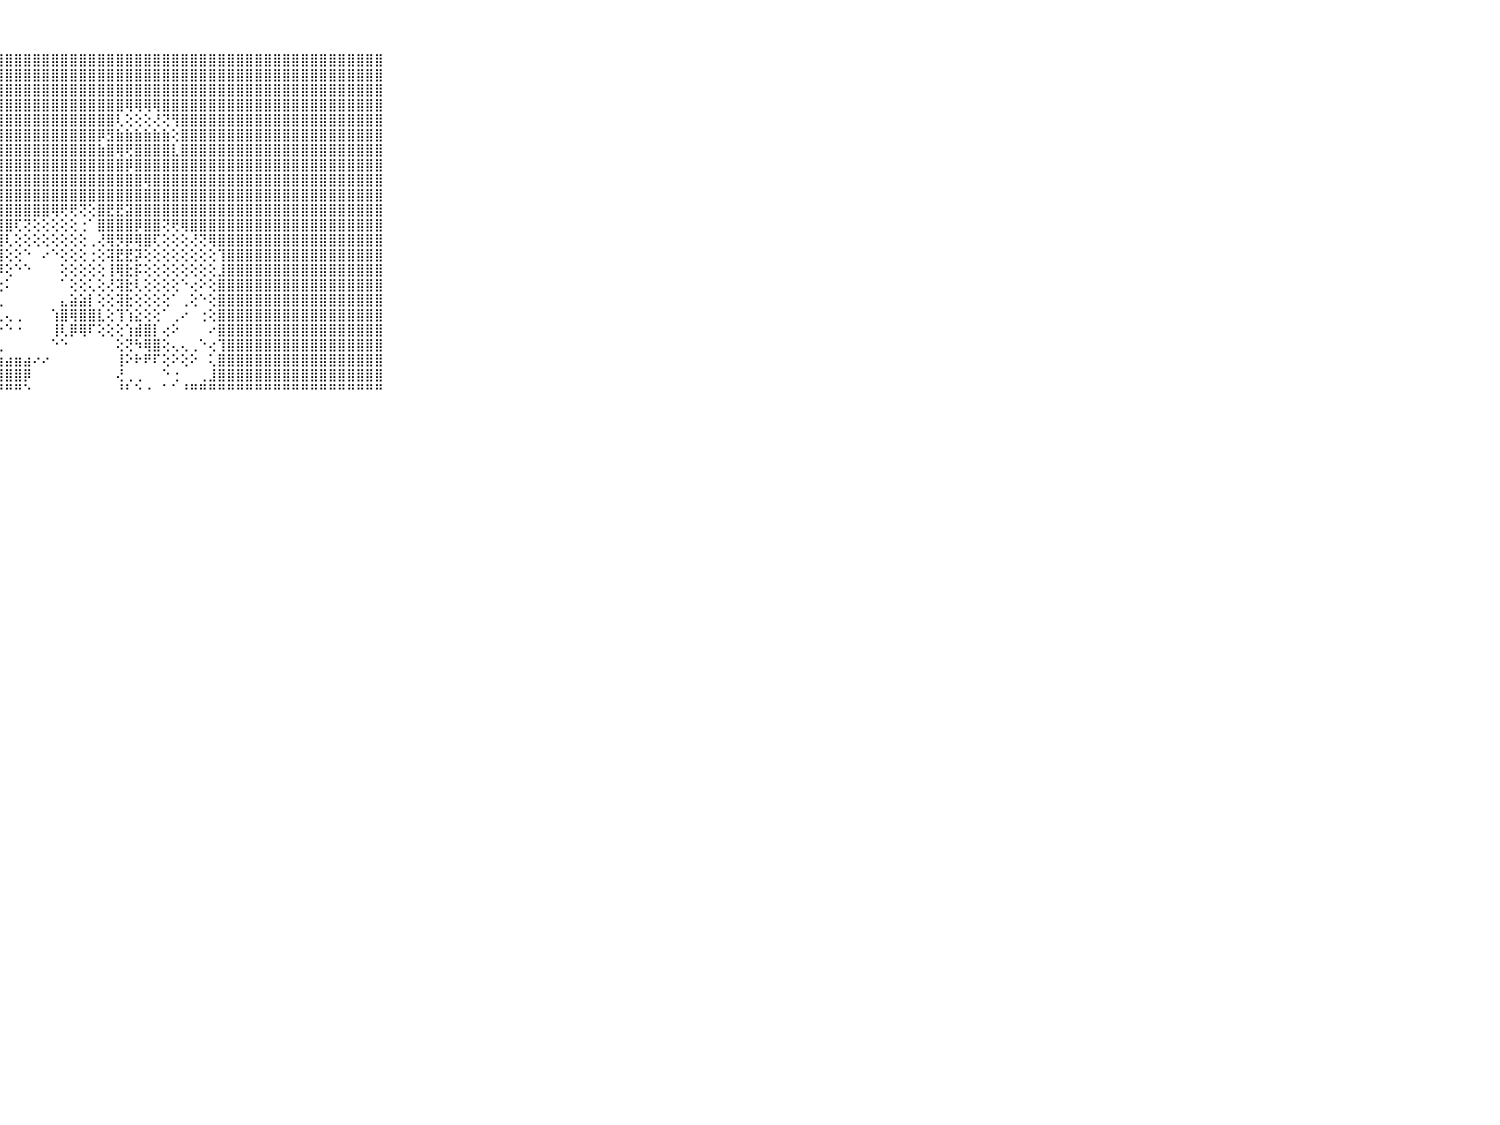

⠀⠀⠀⠀⠀⠀⠀⠀⠀⠀⠀⣿⣿⣿⣿⣿⣿⣿⣿⣿⣿⣿⣿⣿⣿⣿⣿⣿⣿⣿⣿⣿⣿⣿⣿⣿⣿⣿⣿⣿⣿⣿⣿⣿⣿⣿⣿⣿⣿⣿⣿⣿⣿⣿⣿⣿⣿⣿⣿⣿⣿⣿⣿⣿⣿⣿⣿⣿⣿⠀⠀⠀⠀⠀⠀⠀⠀⠀⠀⠀⠀
⠀⠀⠀⠀⠀⠀⠀⠀⠀⠀⠀⣿⣿⣿⣿⣿⣿⣿⣿⣿⣿⣿⣿⣿⣿⣿⣿⣿⣿⣿⣿⣿⣿⣿⣿⣿⣿⣿⣿⣿⣿⣿⣿⣿⣿⣿⣿⣿⣿⣿⣿⣿⣿⣿⣿⣿⣿⣿⣿⣿⣿⣿⣿⣿⣿⣿⣿⣿⣿⠀⠀⠀⠀⠀⠀⠀⠀⠀⠀⠀⠀
⠀⠀⠀⠀⠀⠀⠀⠀⠀⠀⠀⣿⣿⣿⣿⣿⣿⣿⣿⣿⣿⣿⣿⣿⣿⣿⣿⣿⣿⣿⣿⣿⣿⣿⣿⣿⣿⣿⣿⣿⣿⣿⣿⣿⣿⣿⣿⣿⣿⣿⣿⣿⣿⣿⣿⣿⣿⣿⣿⣿⣿⣿⣿⣿⣿⣿⣿⣿⣿⠀⠀⠀⠀⠀⠀⠀⠀⠀⠀⠀⠀
⠀⠀⠀⠀⠀⠀⠀⠀⠀⠀⠀⣿⣿⣿⣿⣿⣿⣿⣿⣿⣿⣿⣿⣿⣿⣿⣿⣿⣿⣿⣿⣿⣿⣿⣿⣿⣿⣿⣿⣿⣿⢿⢿⢿⢿⣿⣿⣿⣿⣿⣿⣿⣿⣿⣿⣿⣿⣿⣿⣿⣿⣿⣿⣿⣿⣿⣿⣿⣿⠀⠀⠀⠀⠀⠀⠀⠀⠀⠀⠀⠀
⠀⠀⠀⠀⠀⠀⠀⠀⠀⠀⠀⣿⣿⣿⣿⣿⣿⣿⣿⣿⣿⣿⣿⣿⣿⣿⣿⣿⣿⣿⣿⣿⣿⣿⣿⣿⣿⣿⣿⣿⢇⢕⢕⢕⢜⢝⢻⣿⣿⣿⣿⣿⣿⣿⣿⣿⣿⣿⣿⣿⣿⣿⣿⣿⣿⣿⣿⣿⣿⠀⠀⠀⠀⠀⠀⠀⠀⠀⠀⠀⠀
⠀⠀⠀⠀⠀⠀⠀⠀⠀⠀⠀⣿⣿⣿⣿⣿⣿⣿⣿⣿⣿⣿⣿⣿⣿⣿⣿⣿⣿⣿⣿⣿⣿⣿⣿⣿⣿⣿⡿⣻⣷⣷⣷⣷⣷⣷⢕⣿⣿⣿⣿⣿⣿⣿⣿⣿⣿⣿⣿⣿⣿⣿⣿⣿⣿⣿⣿⣿⣿⠀⠀⠀⠀⠀⠀⠀⠀⠀⠀⠀⠀
⠀⠀⠀⠀⠀⠀⠀⠀⠀⠀⠀⣿⣿⣿⣿⣿⣿⣿⣿⣿⣿⣿⣿⣿⣿⣿⣿⣿⣿⣿⣿⣿⣿⣿⣿⣿⣿⣿⣷⣿⢿⢟⣿⣿⣿⣿⣇⣿⣿⣿⣿⣿⣿⣿⣿⣿⣿⣿⣿⣿⣿⣿⣿⣿⣿⣿⣿⣿⣿⠀⠀⠀⠀⠀⠀⠀⠀⠀⠀⠀⠀
⠀⠀⠀⠀⠀⠀⠀⠀⠀⠀⠀⣿⣿⣿⣿⣿⣿⣿⣿⣿⣿⣿⣿⣿⣿⣿⣿⣿⣿⣿⣿⣿⣿⣿⣿⣿⣿⣿⣿⣿⣿⡿⣿⣿⣿⣿⣿⣿⣿⣿⣿⣿⣿⣿⣿⣿⣿⣿⣿⣿⣿⣿⣿⣿⣿⣿⣿⣿⣿⠀⠀⠀⠀⠀⠀⠀⠀⠀⠀⠀⠀
⠀⠀⠀⠀⠀⠀⠀⠀⠀⠀⠀⣿⣿⣿⣿⣿⣿⣿⣿⣿⣿⣿⣿⣿⣿⣿⣿⣿⣿⣿⣿⣿⣿⣿⣿⣿⣿⣿⣿⣿⣿⣿⣿⢿⣿⣿⣿⣿⣿⣿⣿⣿⣿⣿⣿⣿⣿⣿⣿⣿⣿⣿⣿⣿⣿⣿⣿⣿⣿⠀⠀⠀⠀⠀⠀⠀⠀⠀⠀⠀⠀
⠀⠀⠀⠀⠀⠀⠀⠀⠀⠀⠀⣿⣿⣿⣿⣿⣿⣿⣿⣿⣿⣿⣿⣿⣿⣿⣿⣿⣿⣿⣿⣿⣿⣿⣿⣿⣿⣿⣿⣿⣿⣿⣿⣿⣿⣿⣿⣿⣿⣿⣿⣿⣿⣿⣿⣿⣿⣿⣿⣿⣿⣿⣿⣿⣿⣿⣿⣿⣿⠀⠀⠀⠀⠀⠀⠀⠀⠀⠀⠀⠀
⠀⠀⠀⠀⠀⠀⠀⠀⠀⠀⠀⣿⣿⣿⣿⣿⣿⣿⣿⣿⣿⣿⣿⣿⣿⣿⣿⣿⣿⣿⣿⣿⣿⢿⢟⢟⢝⢕⣿⣟⣟⣽⣿⣿⣿⣿⣿⣿⣿⣿⣿⣿⣿⣿⣿⣿⣿⣿⣿⣿⣿⣿⣿⣿⣿⣿⣿⣿⣿⠀⠀⠀⠀⠀⠀⠀⠀⠀⠀⠀⠀
⠀⠀⠀⠀⠀⠀⠀⠀⠀⠀⠀⣿⣿⣿⣿⣿⣿⣿⣿⣿⣿⣿⣿⣿⣿⣿⣿⣿⣿⢏⢝⢕⢕⢕⢕⢕⢐⠁⣿⣿⣿⣿⡿⣿⣿⢝⢟⢿⣿⣿⣿⣿⣿⣿⣿⣿⣿⣿⣿⣿⣿⣿⣿⣿⣿⣿⣿⣿⣿⠀⠀⠀⠀⠀⠀⠀⠀⠀⠀⠀⠀
⠀⠀⠀⠀⠀⠀⠀⠀⠀⠀⠀⣿⣿⣿⣿⣿⣿⣿⣿⣿⣿⣿⣿⣿⣿⣿⣿⣿⢇⢕⢕⢕⢕⢕⢕⢕⢕⢀⢜⢿⡻⡿⢿⣿⢏⢕⢕⢕⢜⢝⢿⣿⣿⣿⣿⣿⣿⣿⣿⣿⣿⣿⣿⣿⣿⣿⣿⣿⣿⠀⠀⠀⠀⠀⠀⠀⠀⠀⠀⠀⠀
⠀⠀⠀⠀⠀⠀⠀⠀⠀⠀⠀⣿⣿⣿⣿⣿⣿⣿⣿⣿⣿⣿⣿⣿⣿⣿⣿⣿⢕⢕⠑⠀⠔⠑⢕⢕⢕⢐⢕⢽⣟⣟⡽⢕⢕⢕⢕⢕⢕⢕⢕⢹⣿⣿⣿⣿⣿⣿⣿⣿⣿⣿⣿⣿⣿⣿⣿⣿⣿⠀⠀⠀⠀⠀⠀⠀⠀⠀⠀⠀⠀
⠀⠀⠀⠀⠀⠀⠀⠀⠀⠀⠀⣿⣿⣿⣿⣿⣿⣿⣿⣿⣿⣿⣿⣿⣿⣿⣿⡿⢕⠑⠑⠀⠀⠀⢕⢕⢕⢕⢕⢸⢿⣗⡯⢕⢕⢕⢕⢕⢕⢕⢕⣸⣿⣿⣿⣿⣿⣿⣿⣿⣿⣿⣿⣿⣿⣿⣿⣿⣿⠀⠀⠀⠀⠀⠀⠀⠀⠀⠀⠀⠀
⠀⠀⠀⠀⠀⠀⠀⠀⠀⠀⠀⣿⣿⣿⣿⣿⣿⣿⣿⣿⣿⣿⣿⣿⣿⣿⡿⢕⠅⠀⠀⠀⠀⠀⠁⢕⢕⢅⢕⢜⢽⣗⢇⢕⢕⢕⢕⠑⢔⠕⢕⣿⣿⣿⣿⣿⣿⣿⣿⣿⣿⣿⣿⣿⣿⣿⣿⣿⣿⠀⠀⠀⠀⠀⠀⠀⠀⠀⠀⠀⠀
⠀⠀⠀⠀⠀⠀⠀⠀⠀⠀⠀⣿⣿⣿⣿⣿⣿⣿⣿⣿⣿⣿⣿⣿⣿⣿⢇⢅⠀⠀⠀⠀⠀⠀⣄⣵⣵⡇⢕⢕⢽⣗⢕⢕⢕⢕⠁⢀⢕⠑⢕⣿⣿⣿⣿⣿⣿⣿⣿⣿⣿⣿⣿⣿⣿⣿⣿⣿⣿⠀⠀⠀⠀⠀⠀⠀⠀⠀⠀⠀⠀
⠀⠀⠀⠀⠀⠀⠀⠀⠀⠀⠀⣿⣿⣿⣿⣿⣿⣿⣿⣿⣿⣿⣿⣿⣿⡟⢕⢅⢄⢀⠀⠀⠀⢱⣿⢿⣿⣿⣇⢕⢹⢱⣕⢕⢕⠁⢀⠔⠀⢐⢕⣿⣿⣿⣿⣿⣿⣿⣿⣿⣿⣿⣿⣿⣿⣿⣿⣿⣿⠀⠀⠀⠀⠀⠀⠀⠀⠀⠀⠀⠀
⠀⠀⠀⠀⠀⠀⠀⠀⠀⠀⠀⣿⣿⣿⣿⣿⣿⣿⣿⣿⣿⣿⣿⣿⣿⡇⢕⠕⠑⠐⠀⠀⠀⢸⢇⡿⢿⠏⢕⢕⢕⢱⣾⣿⡇⢔⠕⠀⠀⠀⠔⣿⣿⣿⣿⣿⣿⣿⣿⣿⣿⣿⣿⣿⣿⣿⣿⣿⣿⠀⠀⠀⠀⠀⠀⠀⠀⠀⠀⠀⠀
⠀⠀⠀⠀⠀⠀⠀⠀⠀⠀⠀⣿⣿⣿⣿⣿⣿⣿⣿⣿⣿⣿⣿⣿⣿⣿⢕⢀⠀⠀⠀⠀⠀⠑⠑⠀⠀⠀⠀⠀⢕⢝⠳⢿⣿⢕⢄⢄⢀⠑⢔⢹⣿⣿⣿⣿⣿⣿⣿⣿⣿⣿⣿⣿⣿⣿⣿⣿⣿⠀⠀⠀⠀⠀⠀⠀⠀⠀⠀⠀⠀
⠀⠀⠀⠀⠀⠀⠀⠀⠀⠀⠀⣿⣿⣿⣿⣿⣿⣿⣿⣿⣿⣿⣿⣿⣿⣿⣷⣷⣴⣶⣴⠔⠔⠀⠀⠀⠀⠀⠀⠀⢸⠕⠗⠟⠏⢕⠕⢕⠕⠀⢅⣿⣿⣿⣿⣿⣿⣿⣿⣿⣿⣿⣿⣿⣿⣿⣿⣿⣿⠀⠀⠀⠀⠀⠀⠀⠀⠀⠀⠀⠀
⠀⠀⠀⠀⠀⠀⠀⠀⠀⠀⠀⣿⣿⣿⣿⣿⣿⣿⣿⣿⣿⣿⣿⣿⣿⣿⣿⣿⣿⣿⡿⠀⠀⠀⠀⠀⠀⠀⠀⠀⢜⢀⢀⠀⠀⠑⢐⠀⠀⢀⣸⣿⣿⣿⣿⣿⣿⣿⣿⣿⣿⣿⣿⣿⣿⣿⣿⣿⣿⠀⠀⠀⠀⠀⠀⠀⠀⠀⠀⠀⠀
⠀⠀⠀⠀⠀⠀⠀⠀⠀⠀⠀⠛⠛⠛⠛⠛⠛⠛⠛⠛⠛⠛⠛⠛⠛⠛⠛⠛⠛⠛⠑⠀⠀⠀⠀⠀⠀⠀⠀⠀⠘⠃⠑⠐⠀⠁⠁⠘⠛⠛⠛⠛⠛⠛⠛⠛⠛⠛⠛⠛⠛⠛⠛⠛⠛⠛⠛⠛⠛⠀⠀⠀⠀⠀⠀⠀⠀⠀⠀⠀⠀